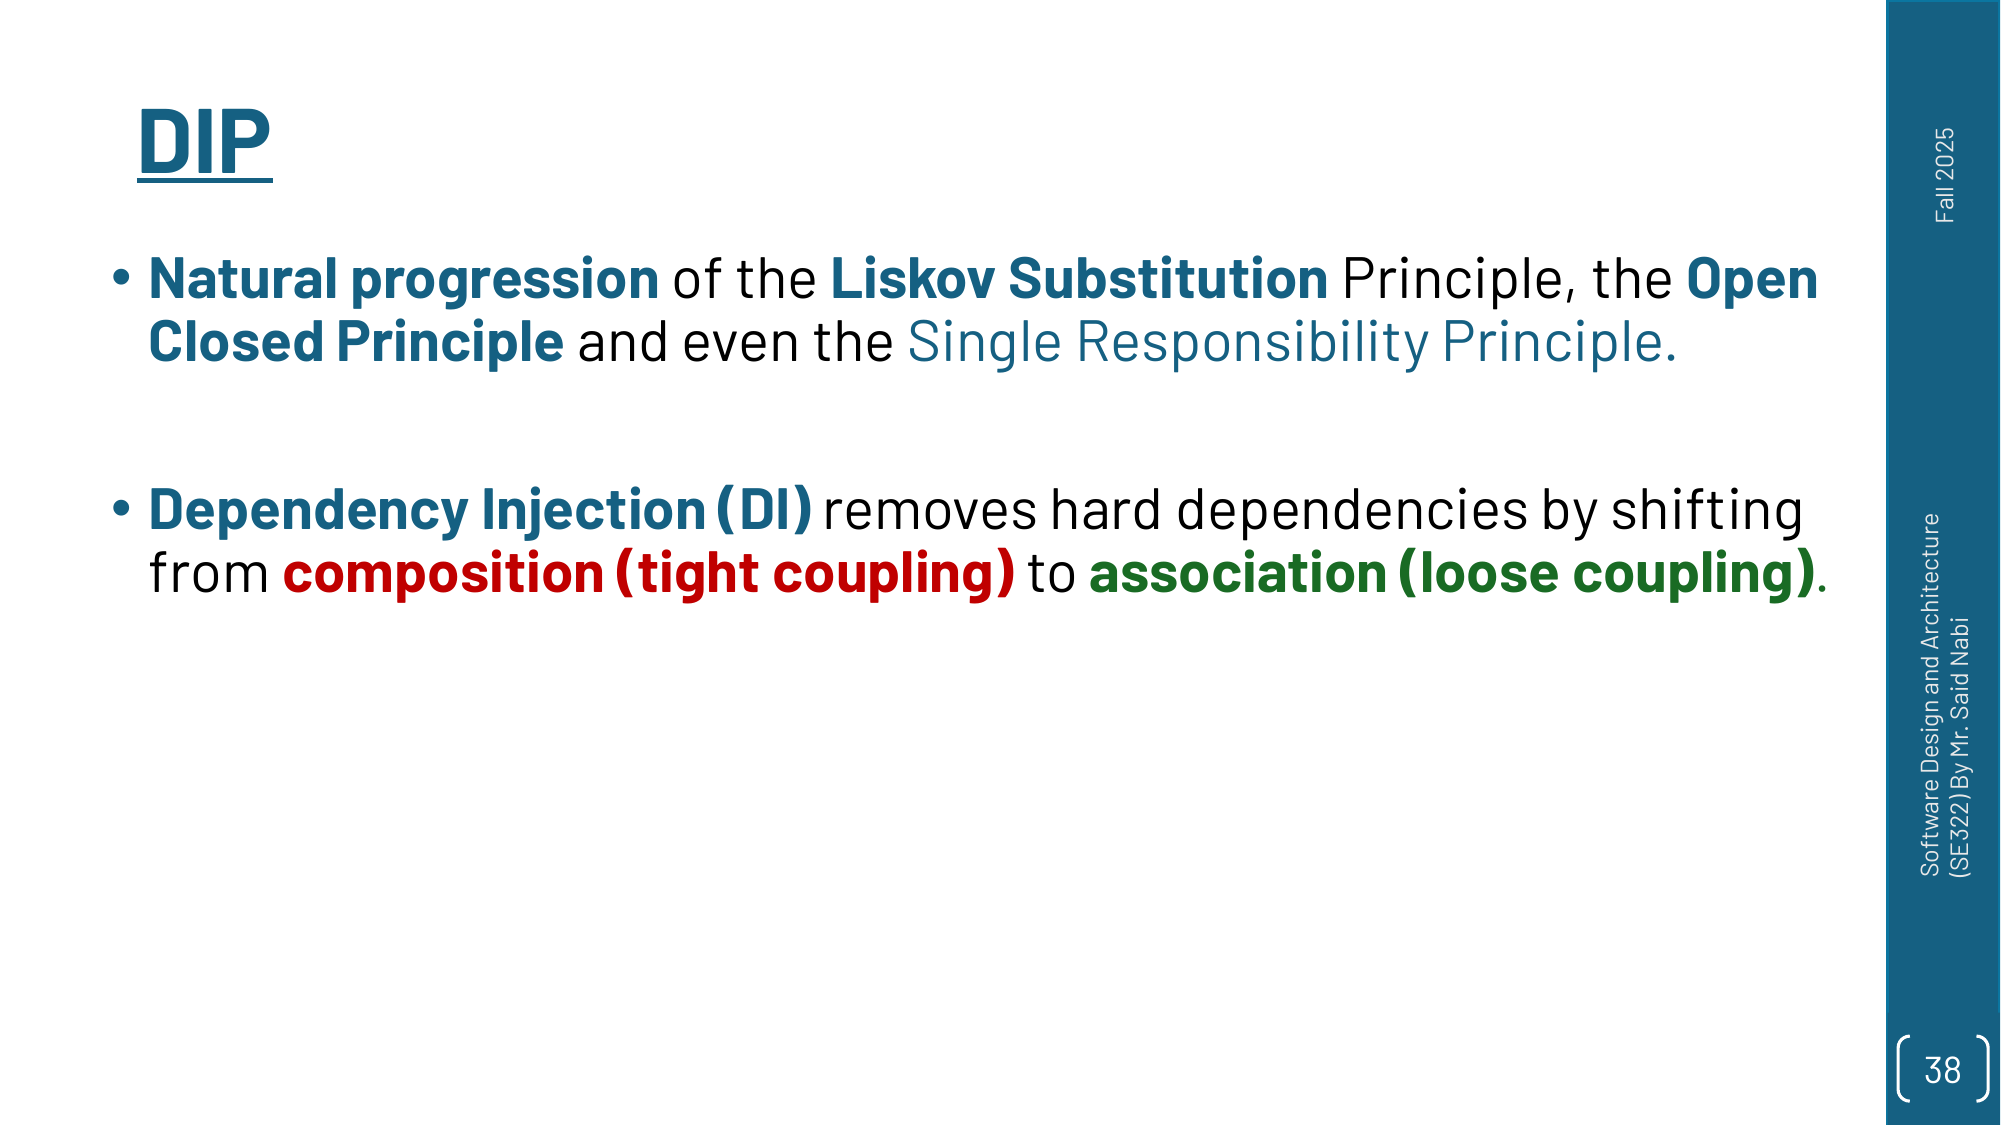

DIP

Natural progression of the Liskov Substitution Principle, the Open Closed Principle and even the Single Responsibility Principle.

Dependency Injection (DI) removes hard dependencies by shifting from composition (tight coupling) to association (loose coupling).